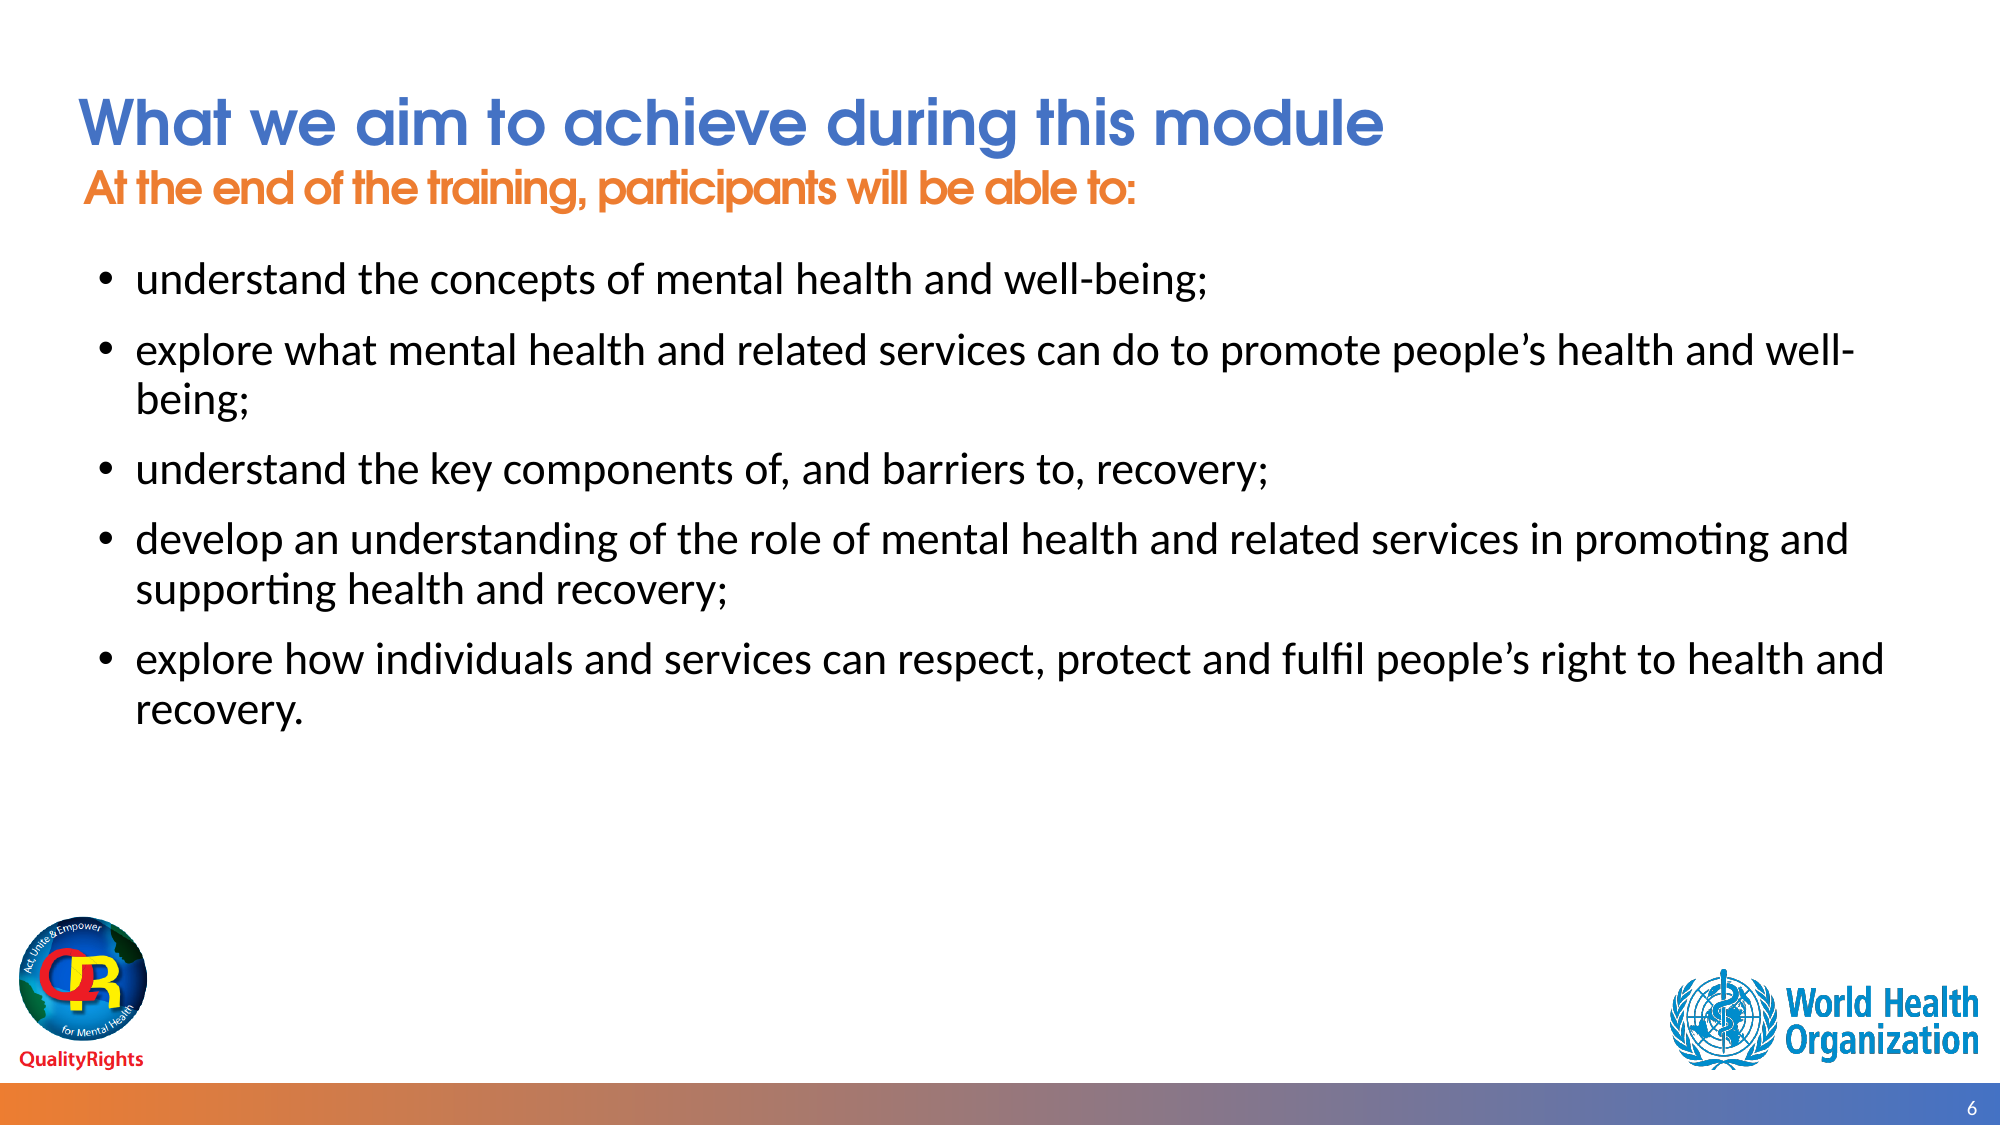

# What we aim to achieve during this module
At the end of the training, participants will be able to:
understand the concepts of mental health and well-being;
explore what mental health and related services can do to promote people’s health and well-being;
understand the key components of, and barriers to, recovery;
develop an understanding of the role of mental health and related services in promoting and supporting health and recovery;
explore how individuals and services can respect, protect and fulfil people’s right to health and recovery.